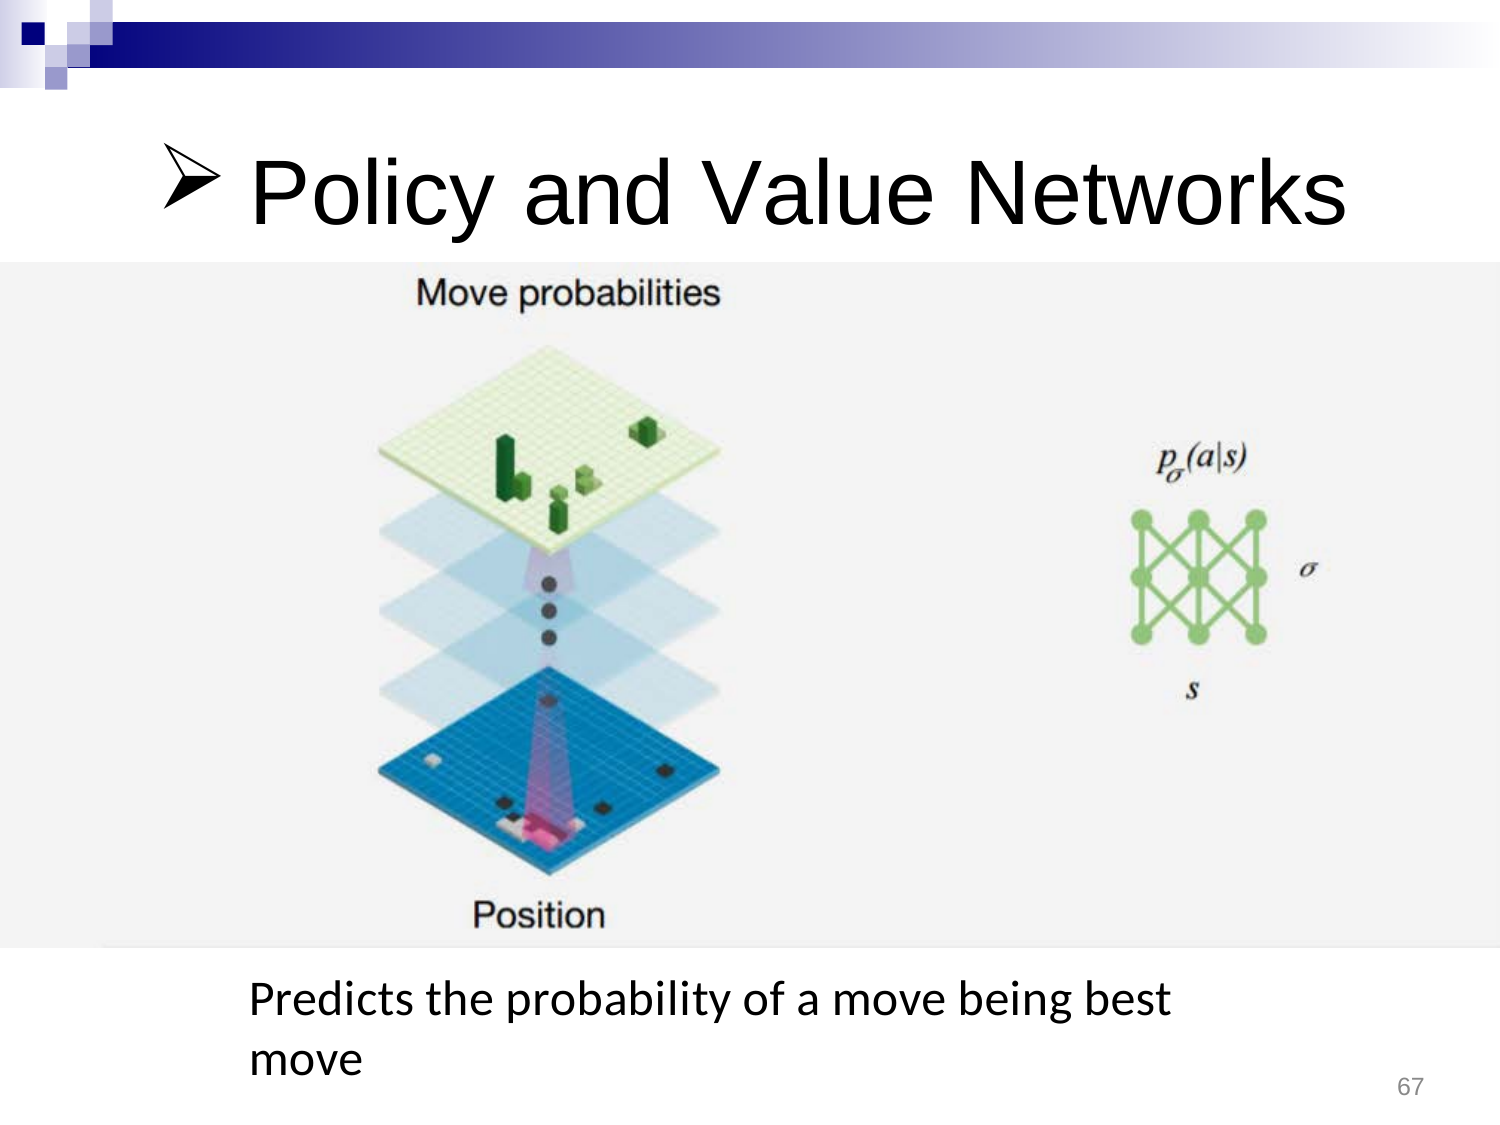

# Policy and Value Networks

Predicts the probability of a move being best move
67